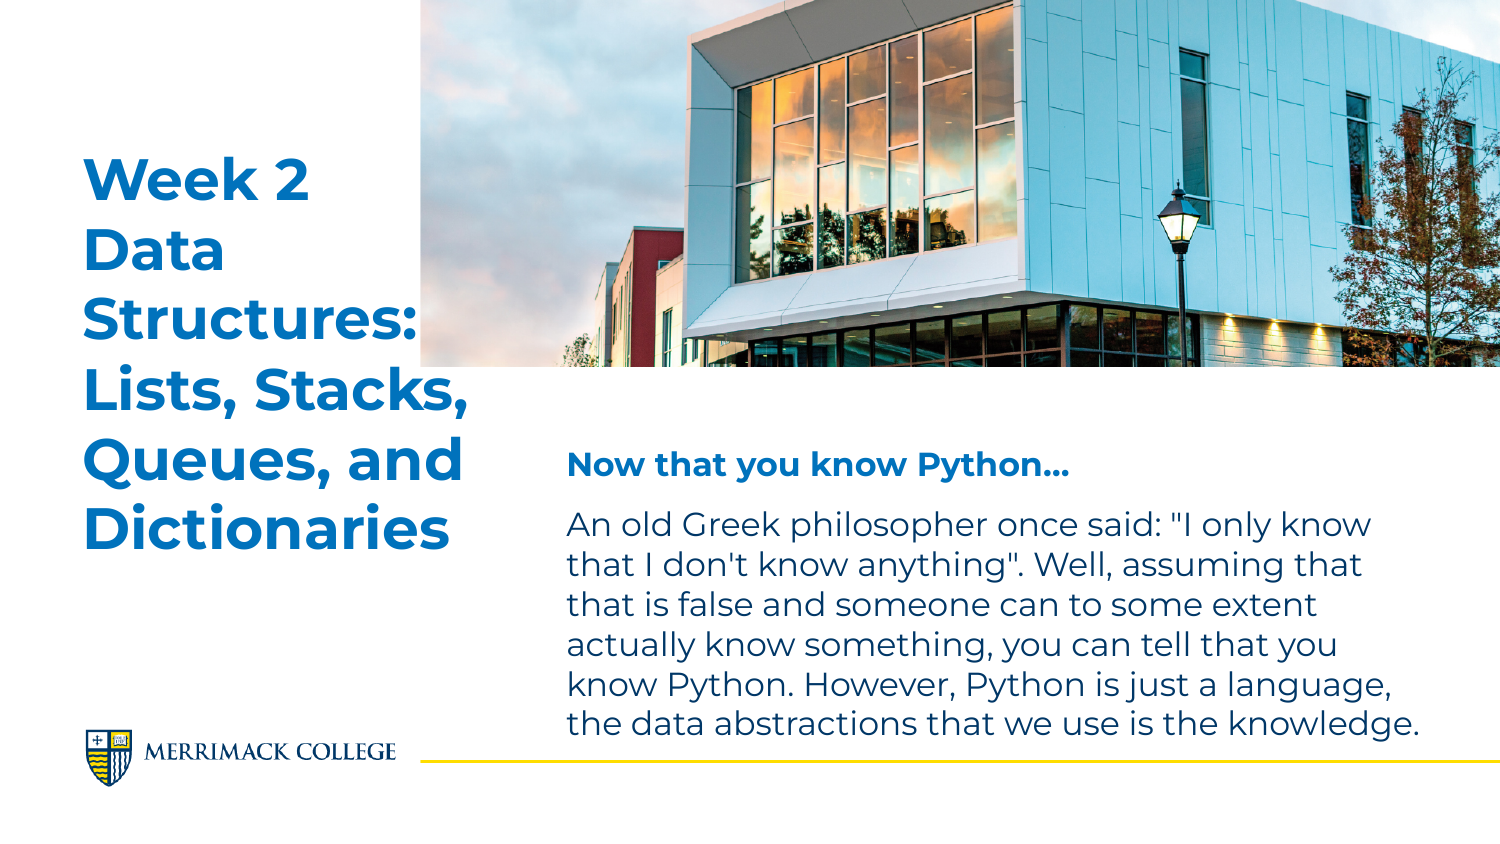

Week 2
Data Structures: Lists, Stacks, Queues, and Dictionaries
Now that you know Python…
An old Greek philosopher once said: "I only know that I don't know anything". Well, assuming that that is false and someone can to some extent actually know something, you can tell that you know Python. However, Python is just a language, the data abstractions that we use is the knowledge.